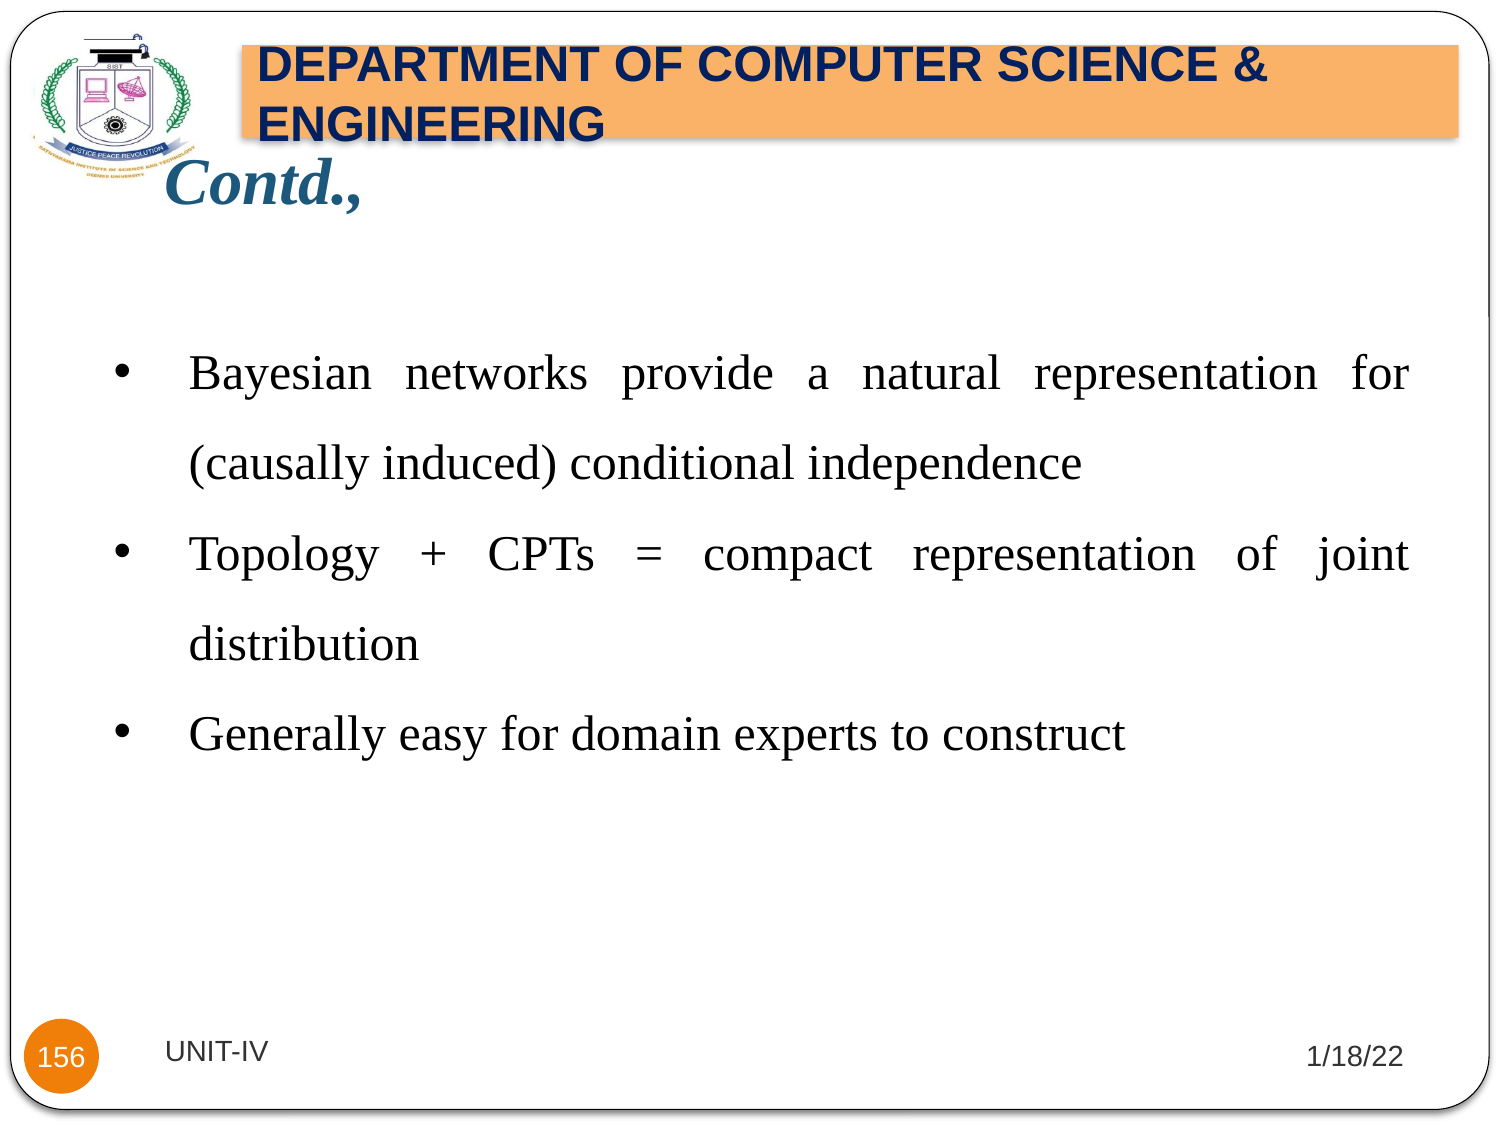

# Contd.,
Bayesian networks provide a natural representation for (causally induced) conditional independence
Topology + CPTs = compact representation of joint distribution
Generally easy for domain experts to construct
UNIT-IV
1/18/22
156